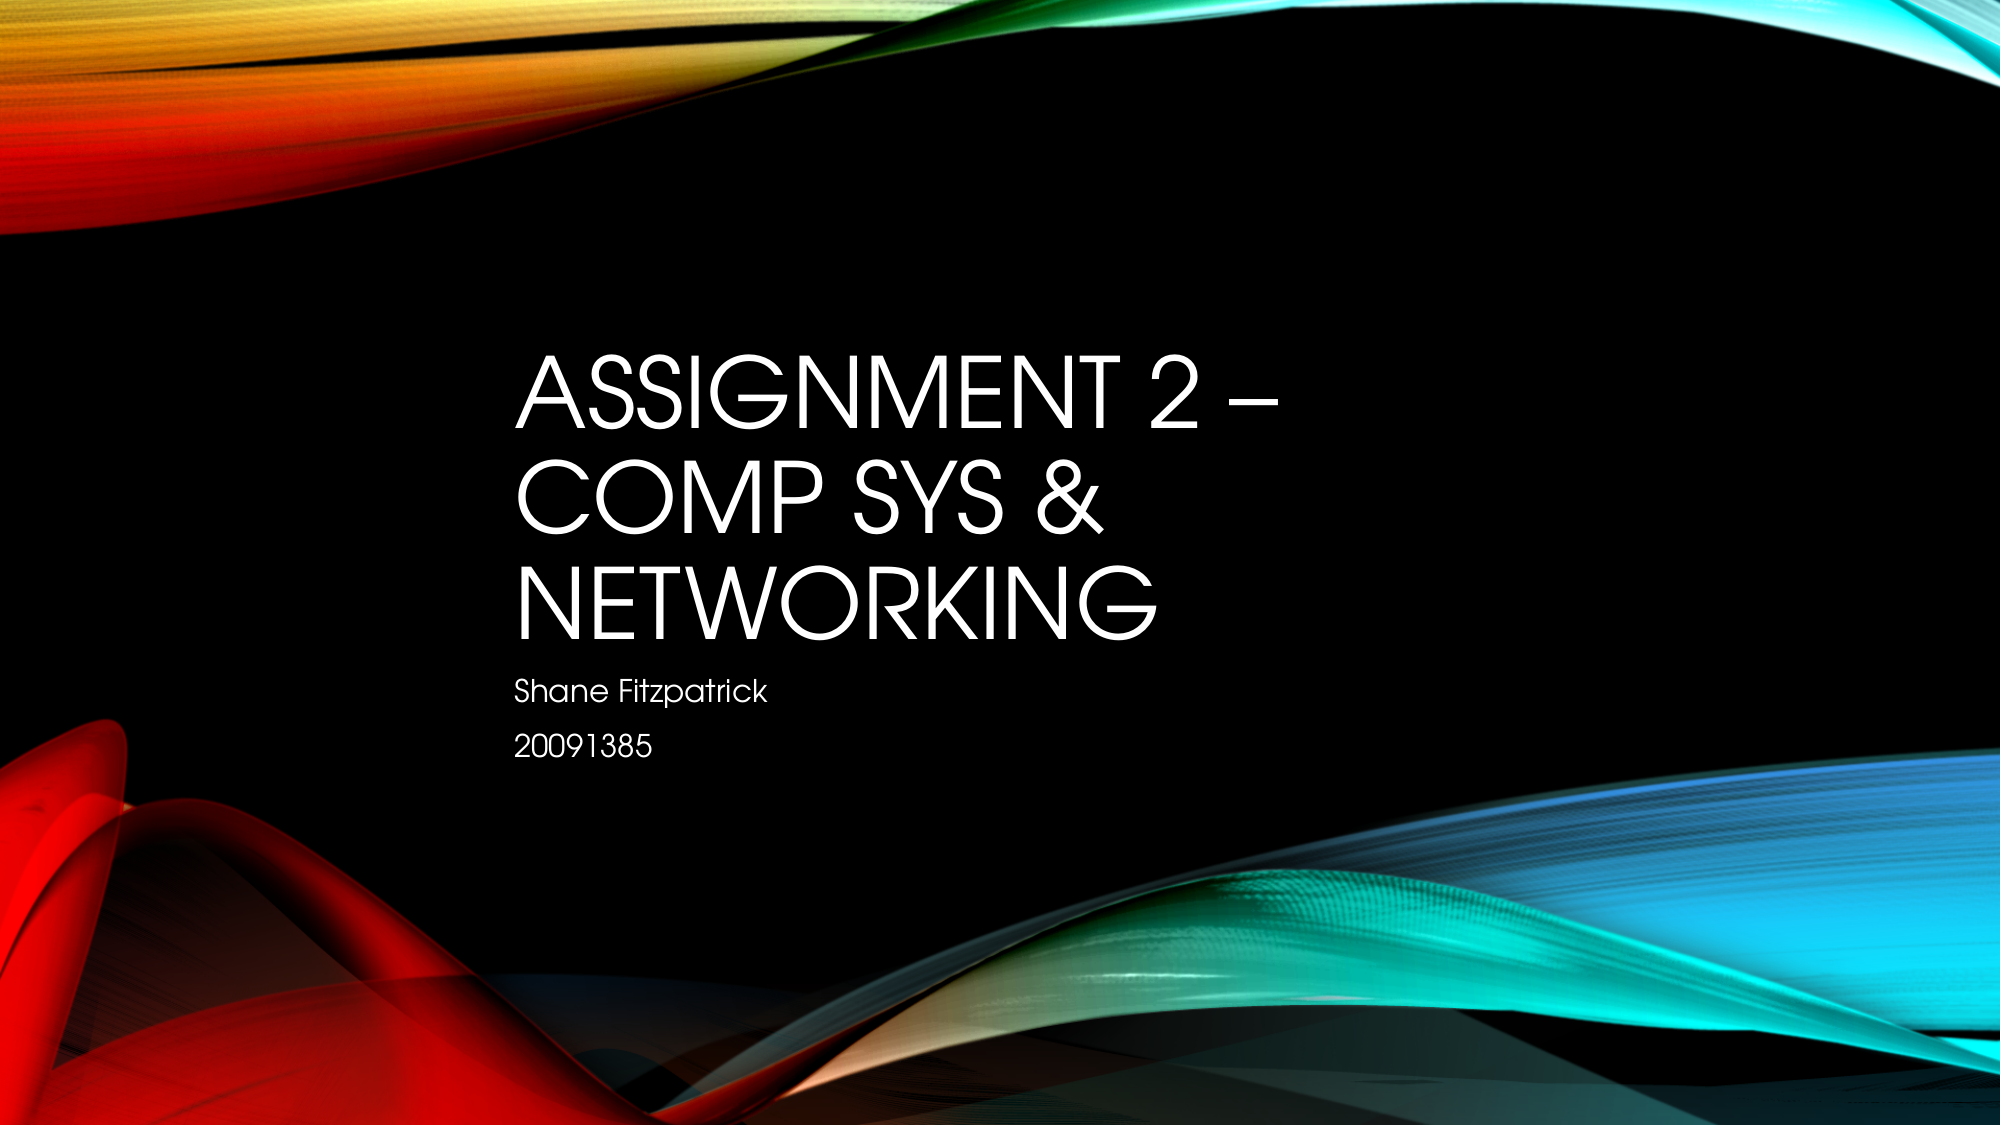

# Assignment 2 – Comp Sys & Networking
Shane Fitzpatrick
20091385